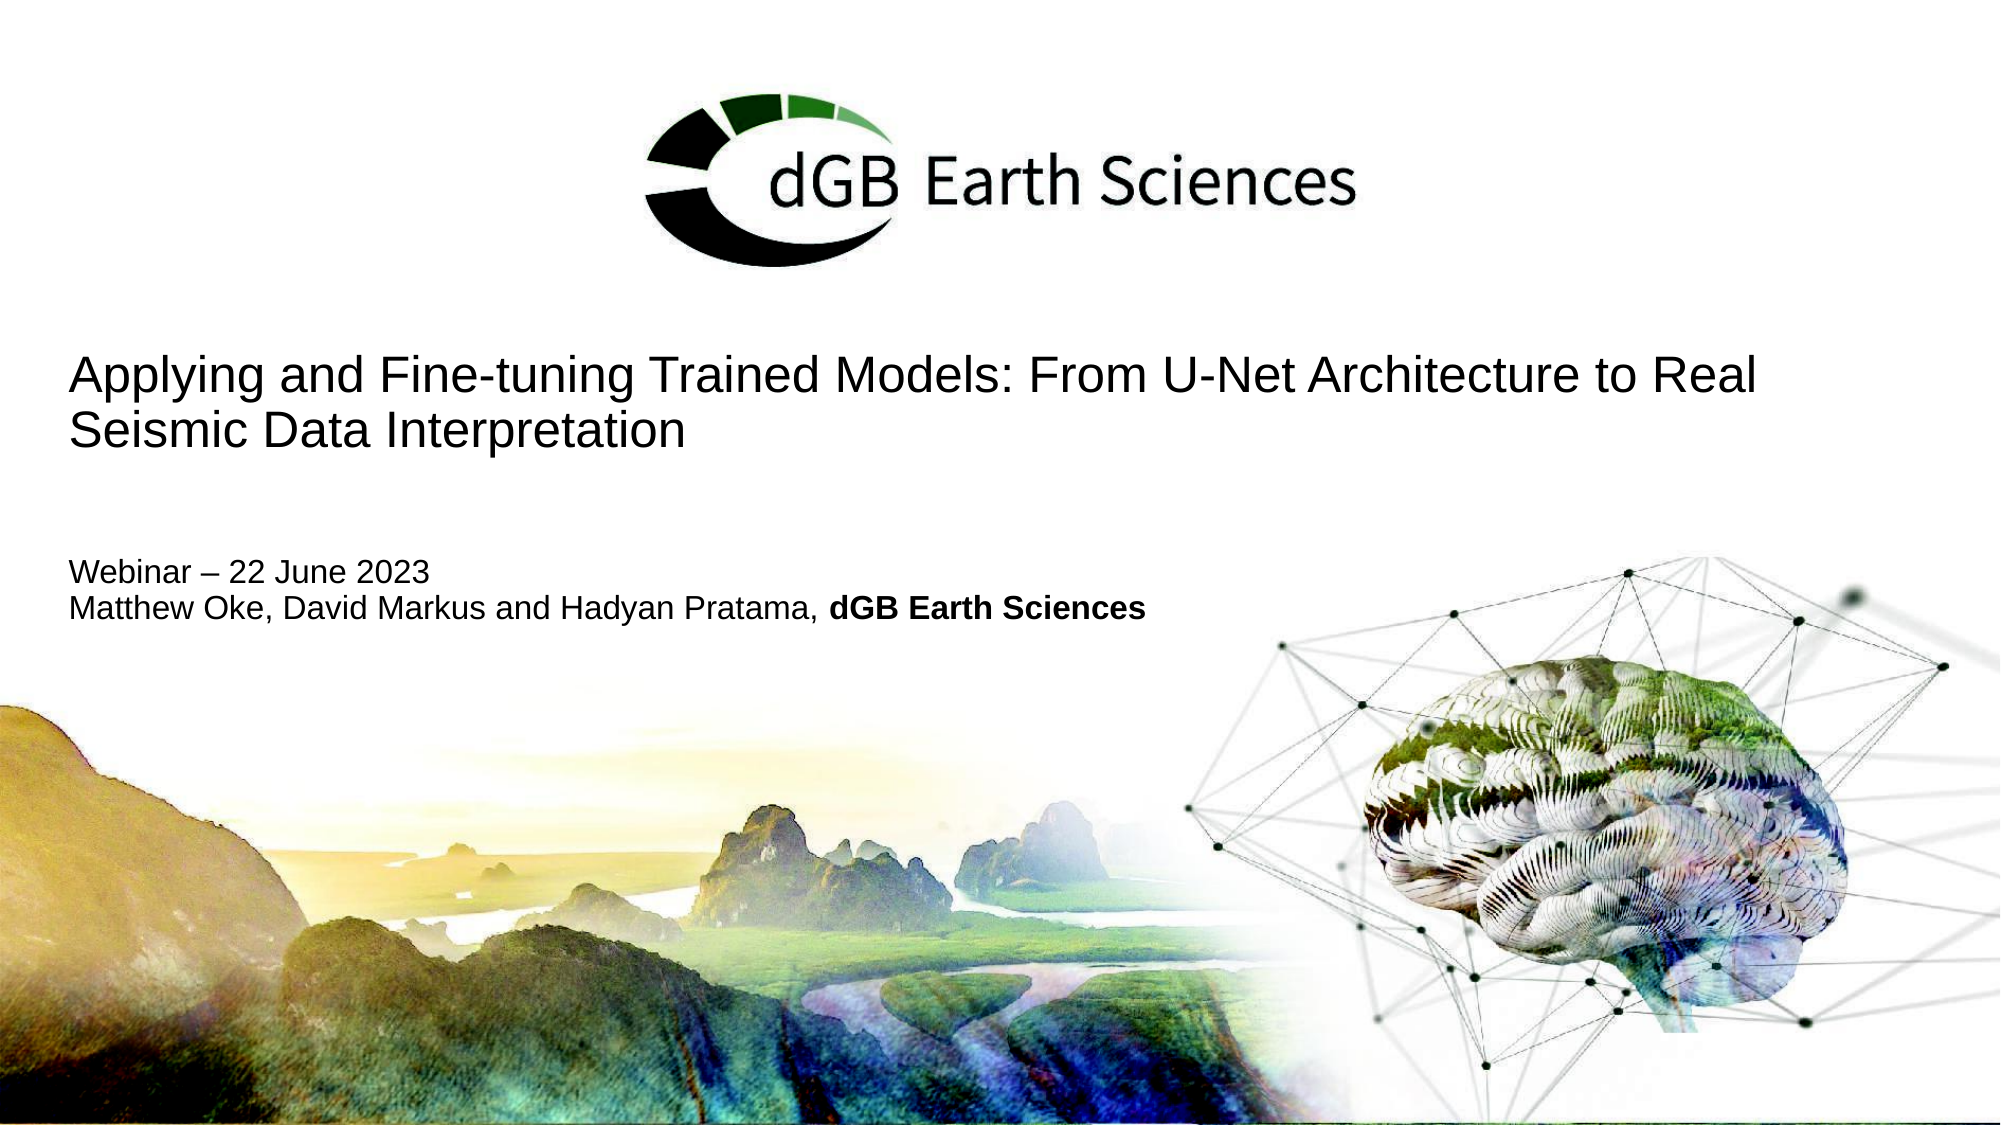

# Applying and Fine-tuning Trained Models: From U-Net Architecture to Real Seismic Data Interpretation
Webinar – 22 June 2023
Matthew Oke, David Markus and Hadyan Pratama, dGB Earth Sciences